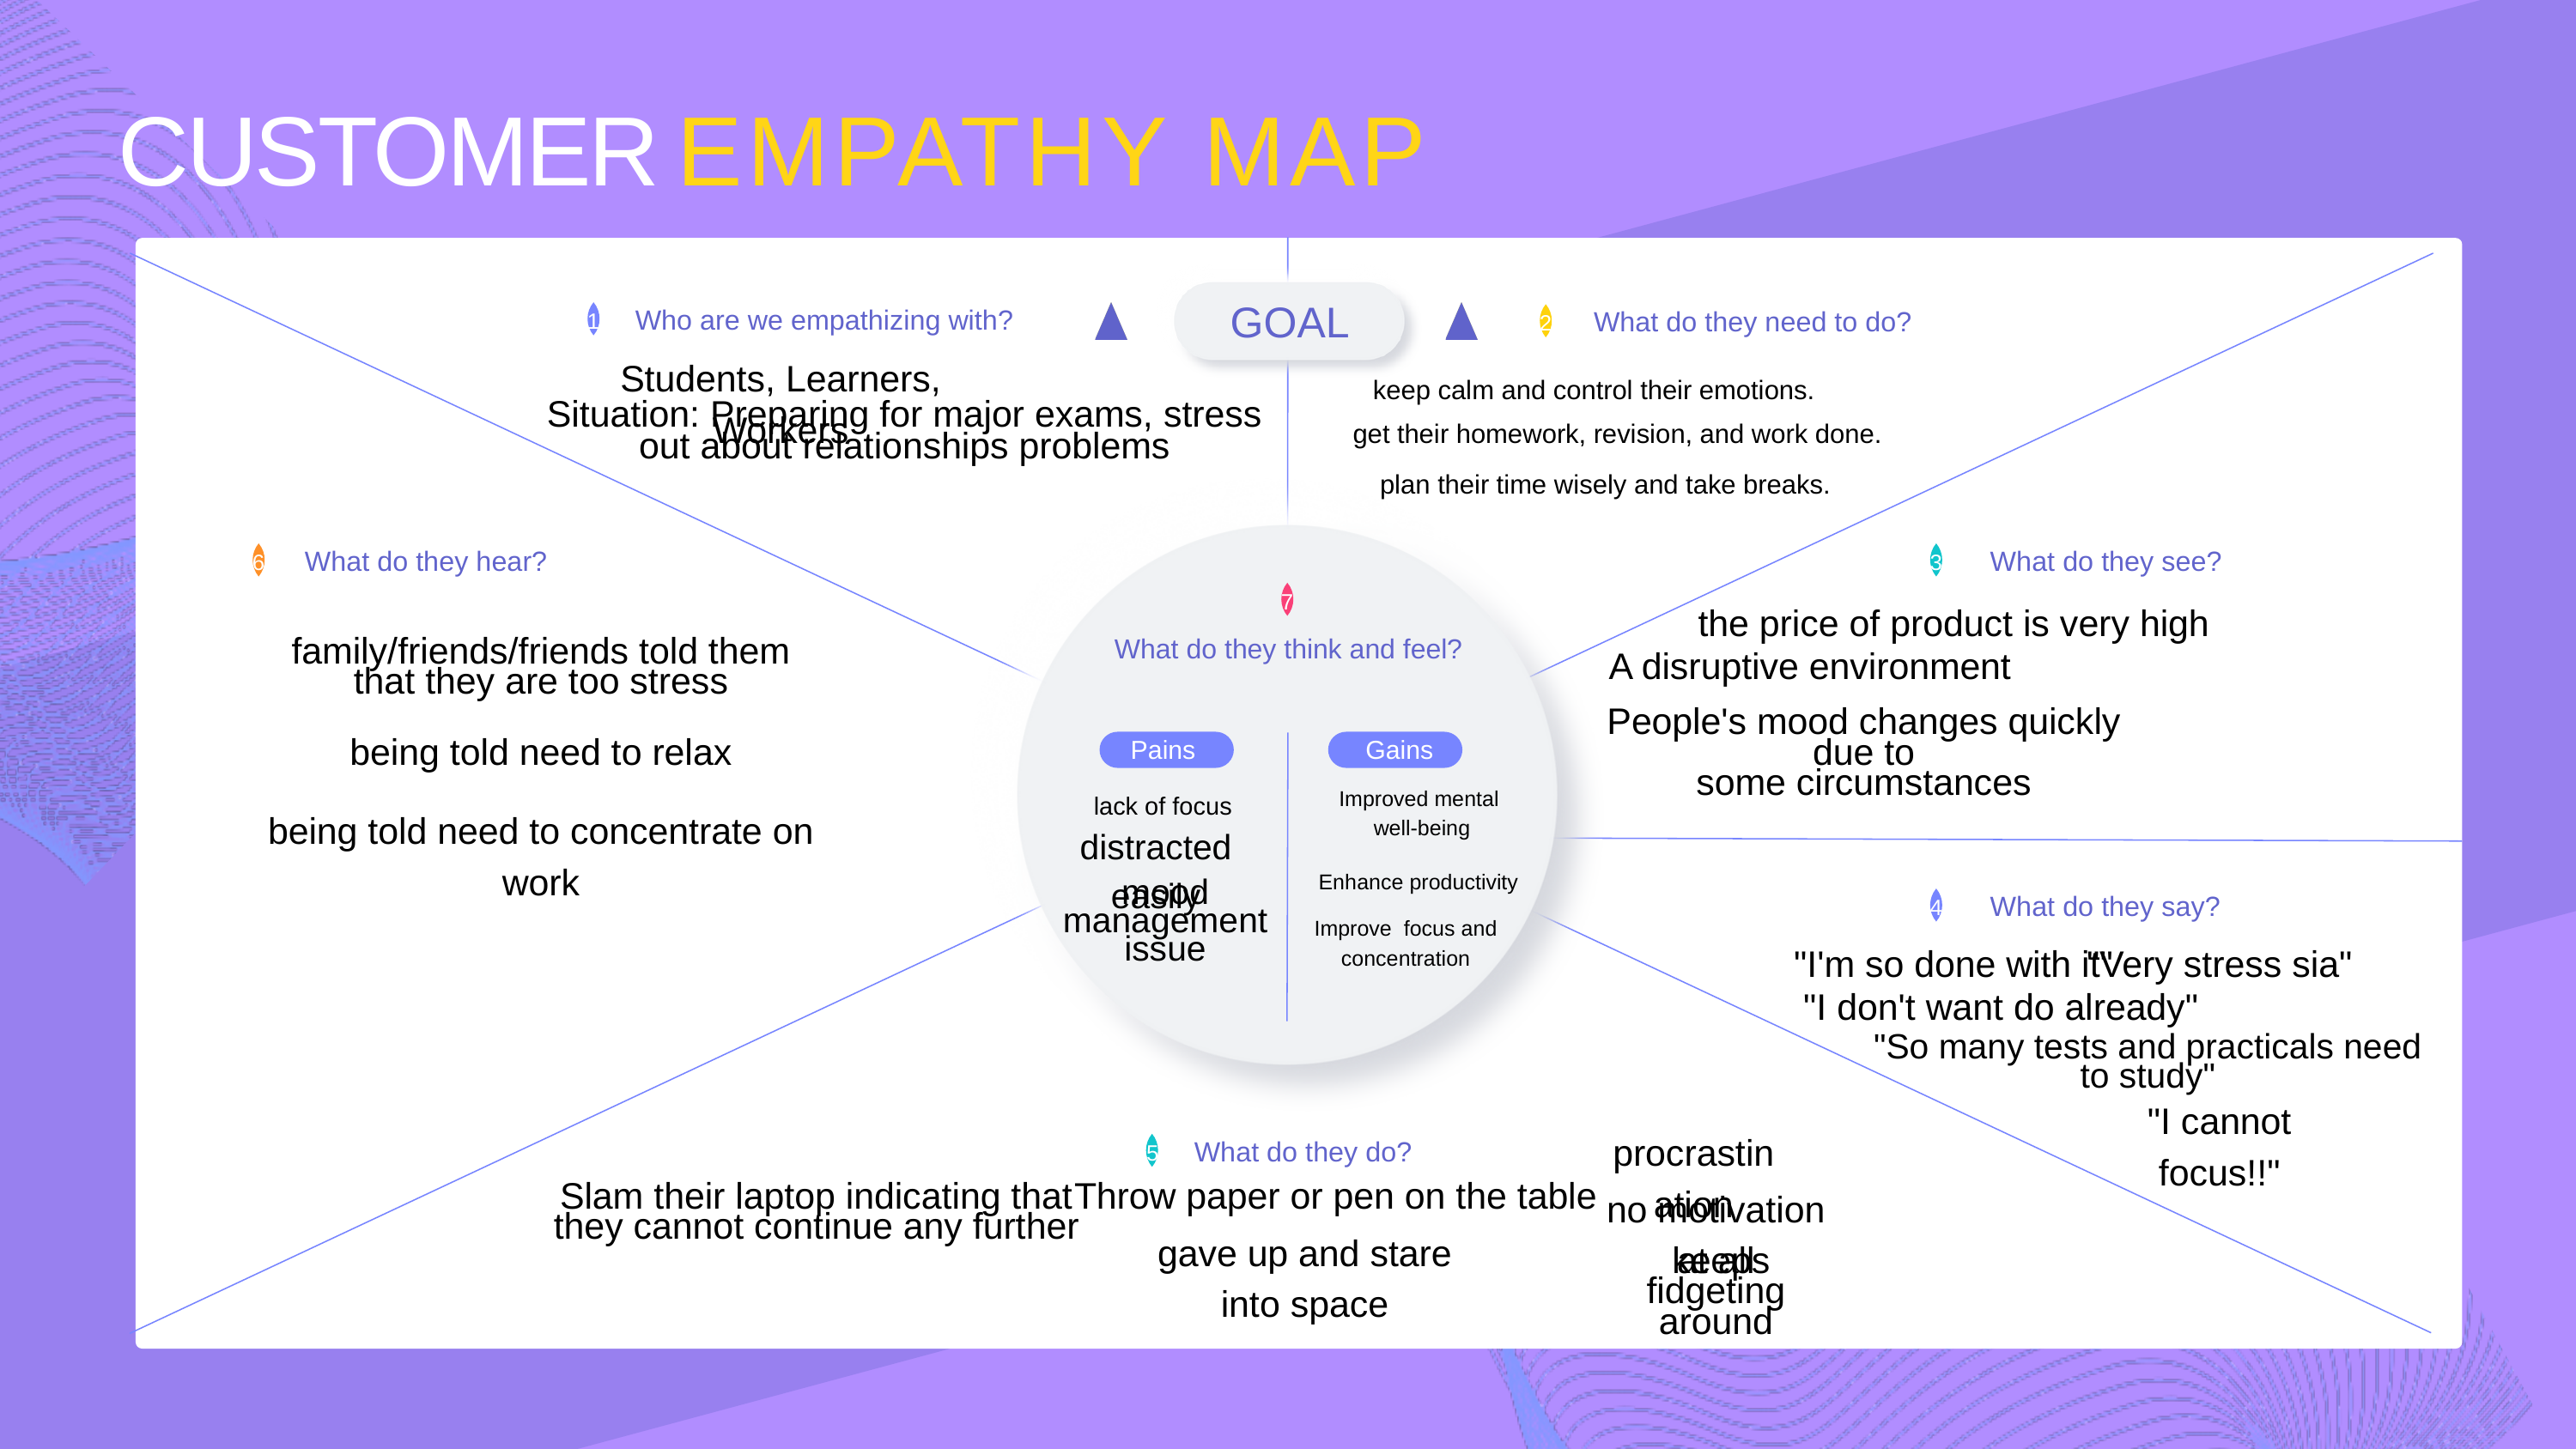

CUSTOMER
EMPATHY MAP

GOAL

Who are we empathizing with?

What do they need to do?

1
2

Students, Learners, Workers
keep calm and control their emotions.

Situation: Preparing for major exams, stress out about relationships problems
get their homework, revision, and work done.
plan their time wisely and take breaks.

What do they hear?
What do they see?
6
3

7
the price of product is very high
What do they think and feel?
family/friends/friends told them that they are too stress
A disruptive environment
People's mood changes quickly due to
some circumstances
being told need to relax

Pains
Gains
Improved mental
well-being
lack of focus

being told need to concentrate on work
distracted easily

Enhance productivity

mood management issue

What do they say?
4
Improve  focus and
concentration
"I'm so done with it"
"Very stress sia"
"I don't want do already"
"So many tests and practicals need to study"

"I cannot focus!!"
procrastination

What do they do?
5
no motivation at all
Slam their laptop indicating that they cannot continue any further
Throw paper or pen on the table
gave up and stare into space
 keeps fidgeting around